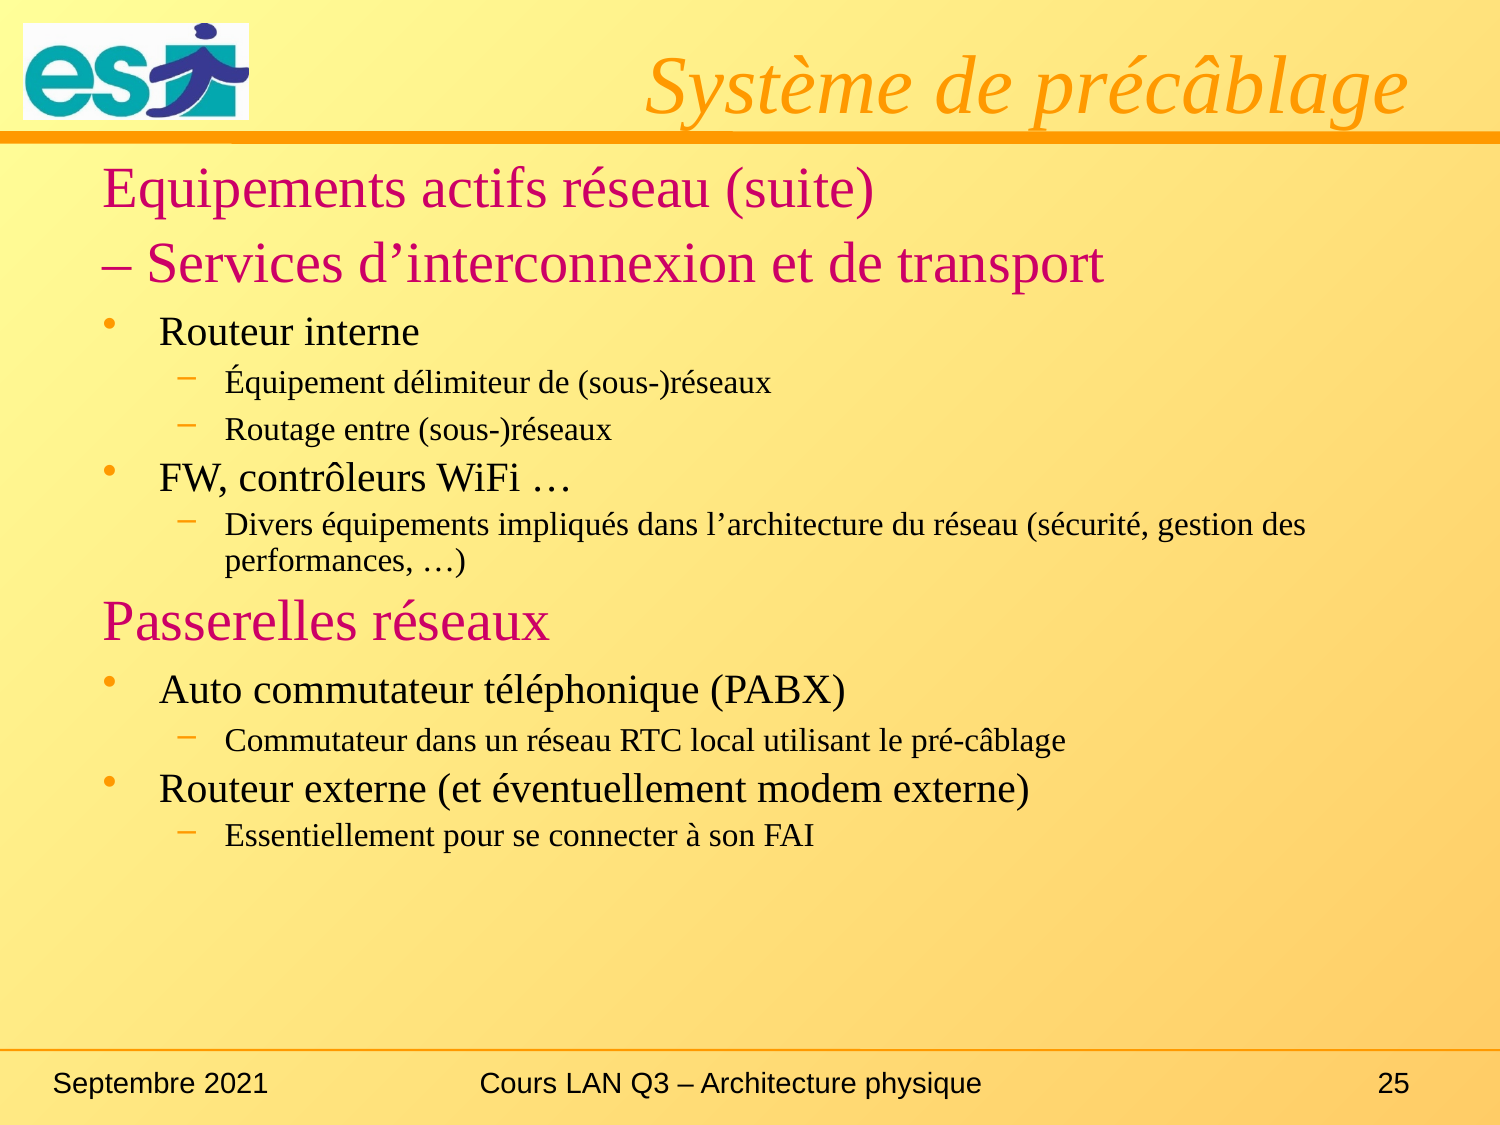

# Système de précâblage
Equipements actifs réseau (suite)
– Services d’interconnexion et de transport
Routeur interne
Équipement délimiteur de (sous-)réseaux
Routage entre (sous-)réseaux
FW, contrôleurs WiFi …
Divers équipements impliqués dans l’architecture du réseau (sécurité, gestion des performances, …)
Passerelles réseaux
Auto commutateur téléphonique (PABX)
Commutateur dans un réseau RTC local utilisant le pré-câblage
Routeur externe (et éventuellement modem externe)
Essentiellement pour se connecter à son FAI
Septembre 2021
Cours LAN Q3 – Architecture physique
25